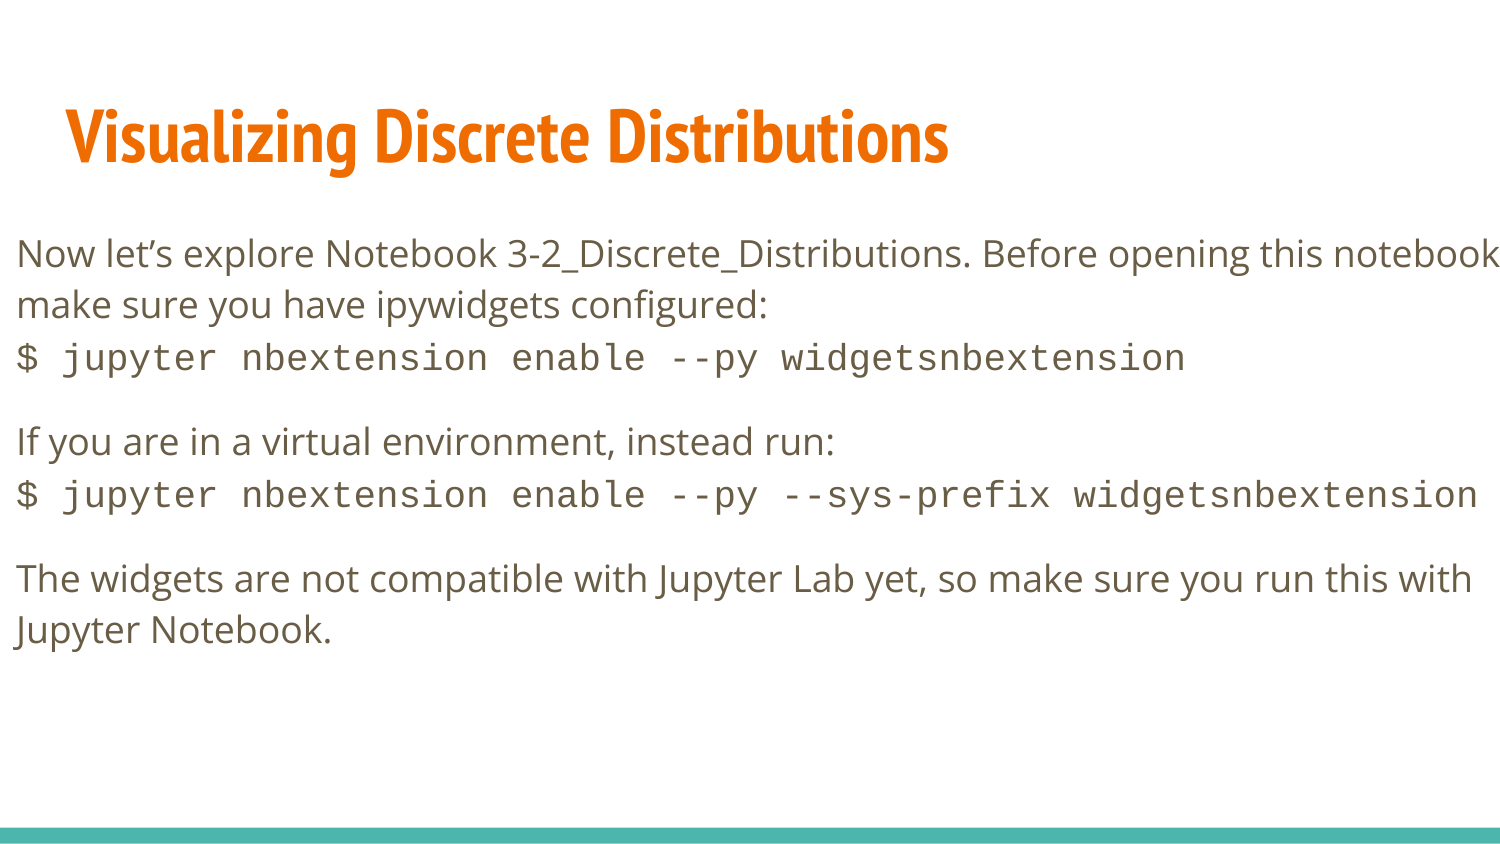

# Visualizing Discrete Distributions
Now let’s explore Notebook 3-2_Discrete_Distributions. Before opening this notebook, make sure you have ipywidgets configured:
$ jupyter nbextension enable --py widgetsnbextension
If you are in a virtual environment, instead run:
$ jupyter nbextension enable --py --sys-prefix widgetsnbextension
The widgets are not compatible with Jupyter Lab yet, so make sure you run this with Jupyter Notebook.